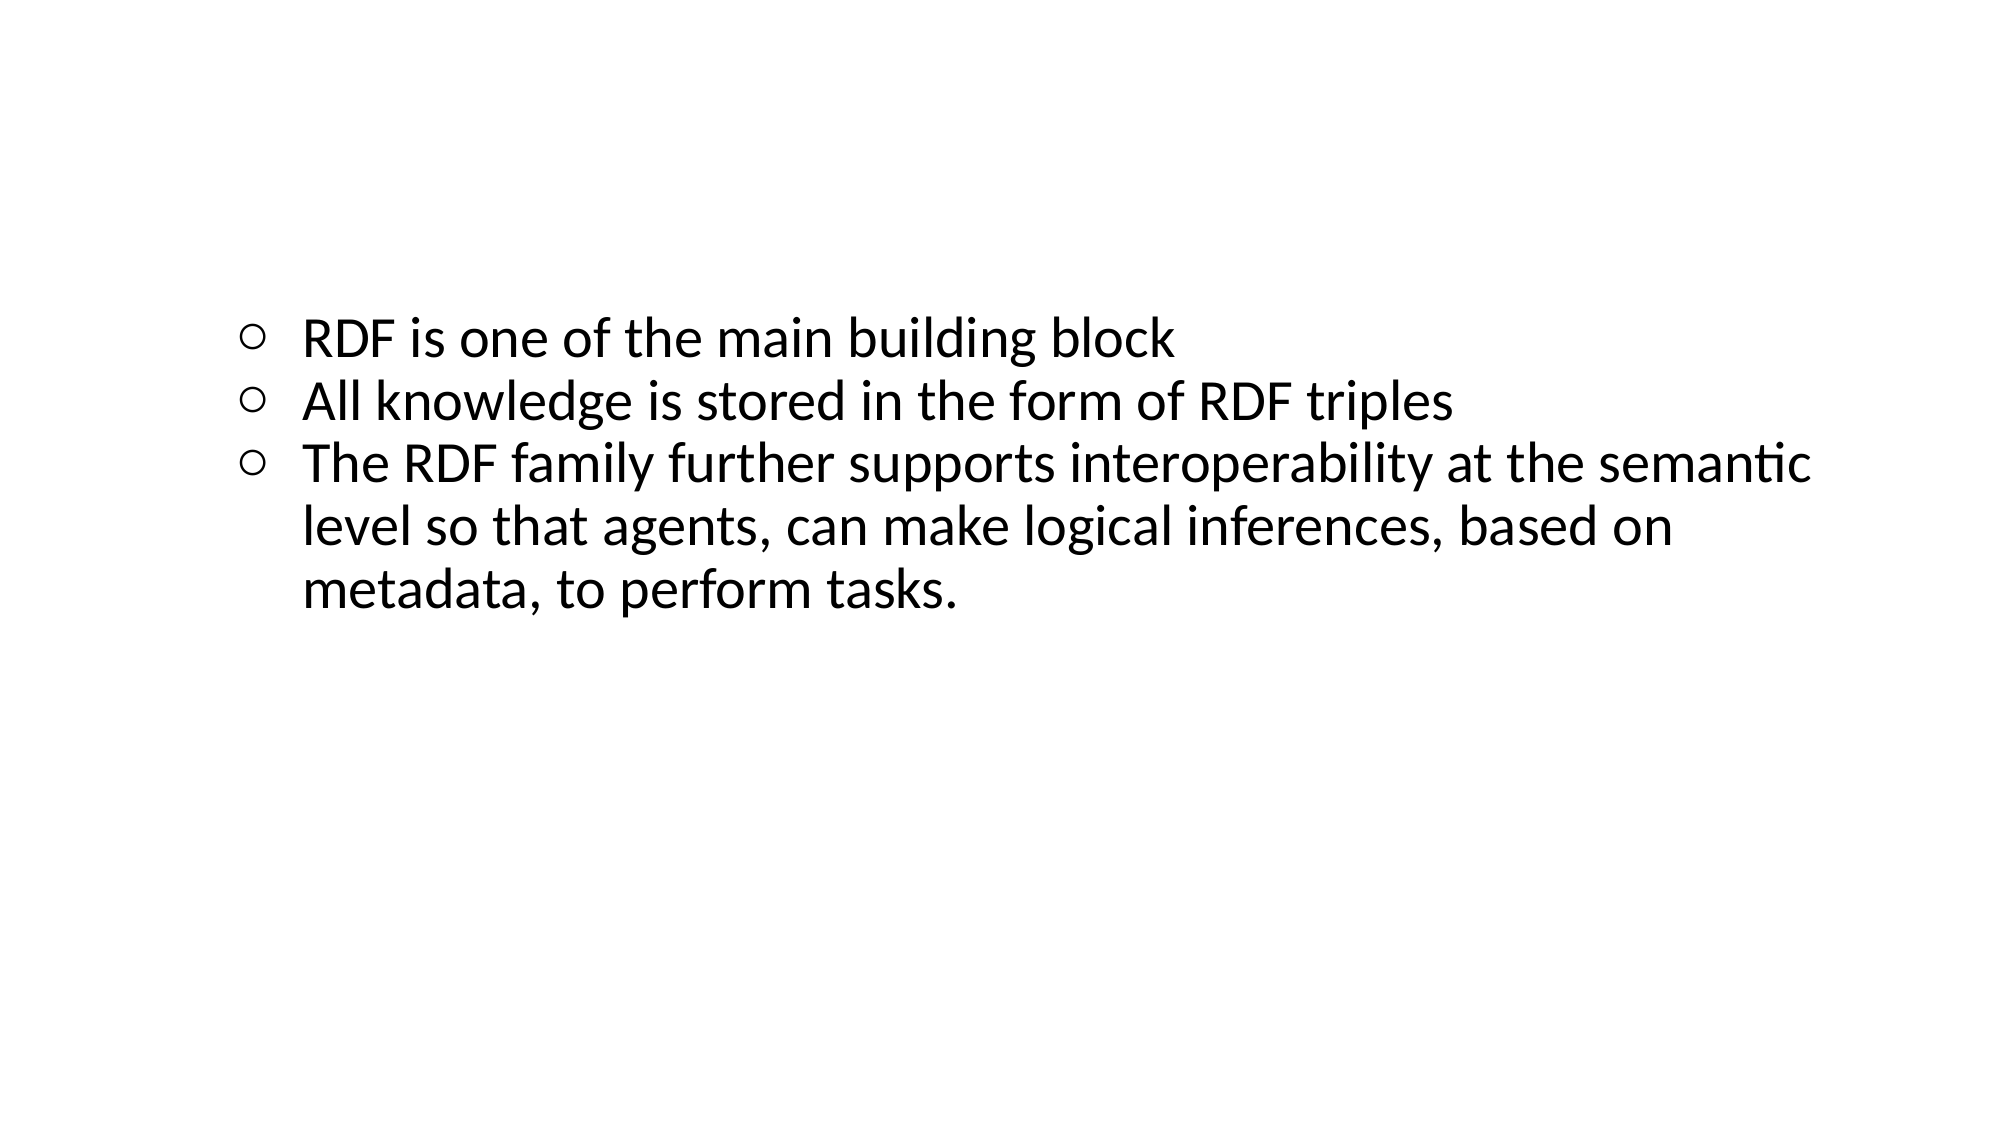

#
RDF is one of the main building block
All knowledge is stored in the form of RDF triples
The RDF family further supports interoperability at the semantic level so that agents, can make logical inferences, based on metadata, to perform tasks.